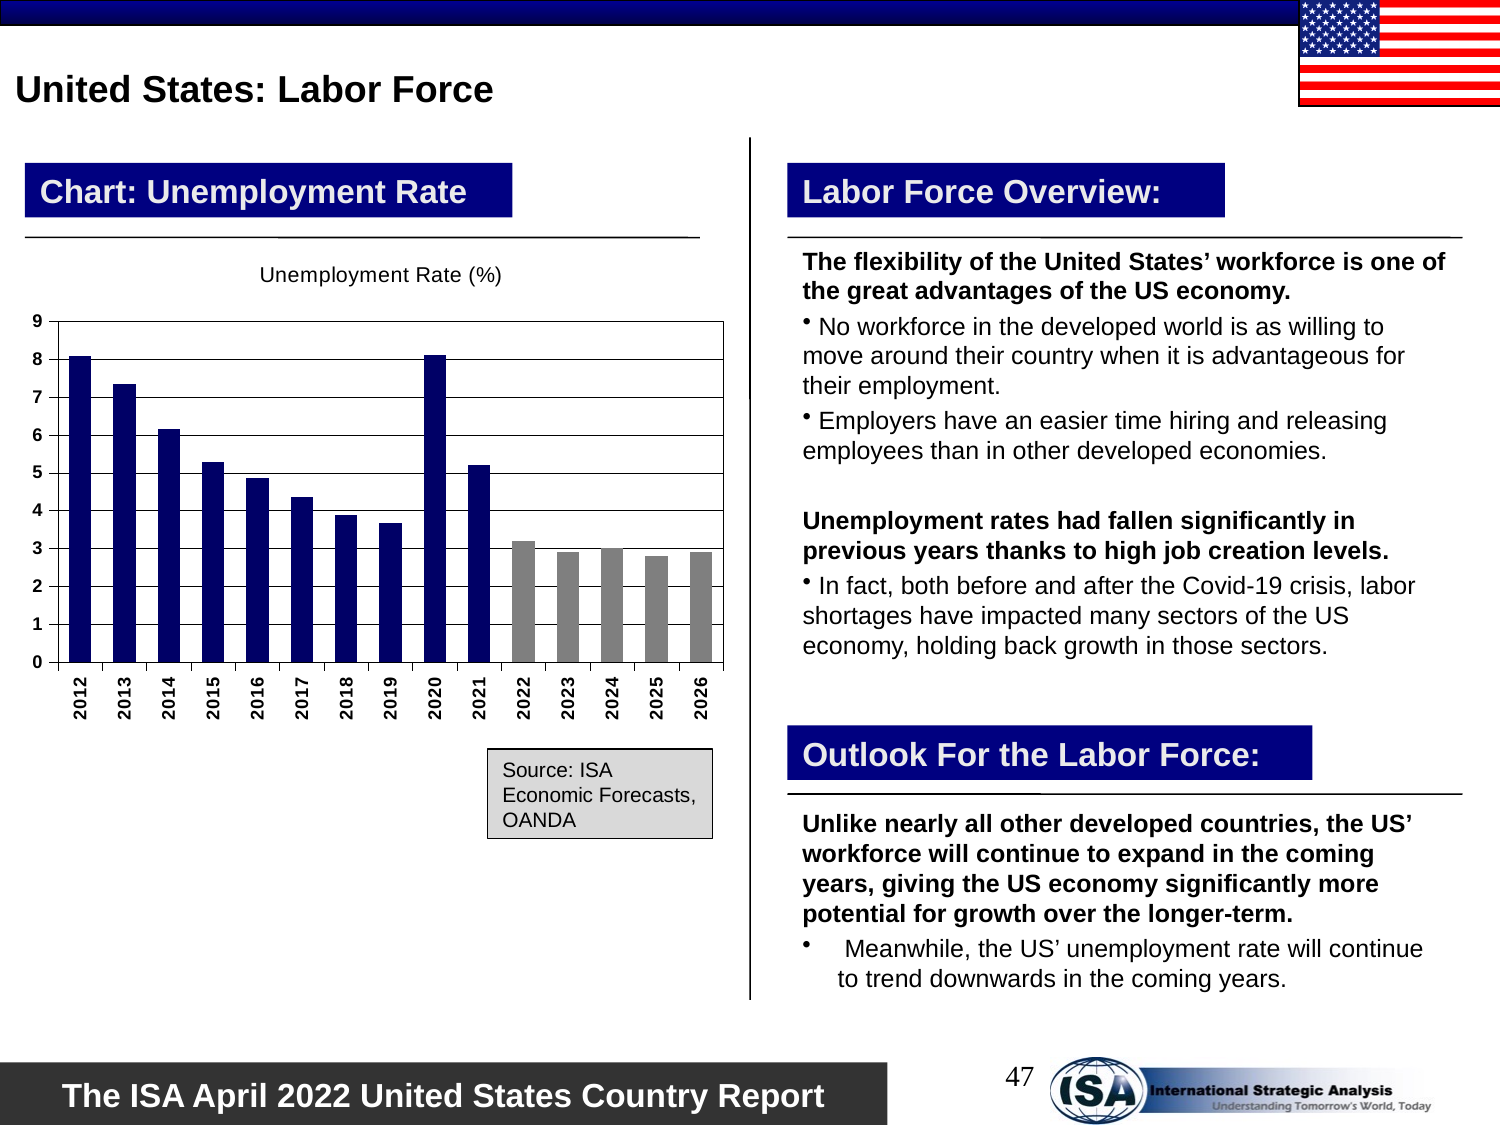

# United States: Labor Force

Chart: Unemployment Rate
Labor Force Overview:

The flexibility of the United States’ workforce is one of the great advantages of the US economy.
 No workforce in the developed world is as willing to move around their country when it is advantageous for their employment.
 Employers have an easier time hiring and releasing employees than in other developed economies.

Unemployment rates had fallen significantly in previous years thanks to high job creation levels.
 In fact, both before and after the Covid-19 crisis, labor shortages have impacted many sectors of the US economy, holding back growth in those sectors.

### Chart: Unemployment Rate (%)

| Category | % |
|---|---|
| 2012 | 8.075 |
| 2013 | 7.358 |
| 2014 | 6.158 |
| 2015 | 5.275 |
| 2016 | 4.875 |
| 2017 | 4.35 |
| 2018 | 3.892 |
| 2019 | 3.683 |
| 2020 | 8.108 |
| 2021 | 5.2 |
| 2022 | 3.2 |
| 2023 | 2.9 |
| 2024 | 3.0 |
| 2025 | 2.8 |
| 2026 | 2.9 |
Outlook For the Labor Force:
Source: ISA Economic Forecasts, OANDA

Unlike nearly all other developed countries, the US’ workforce will continue to expand in the coming years, giving the US economy significantly more potential for growth over the longer-term.
 Meanwhile, the US’ unemployment rate will continue to trend downwards in the coming years.

47